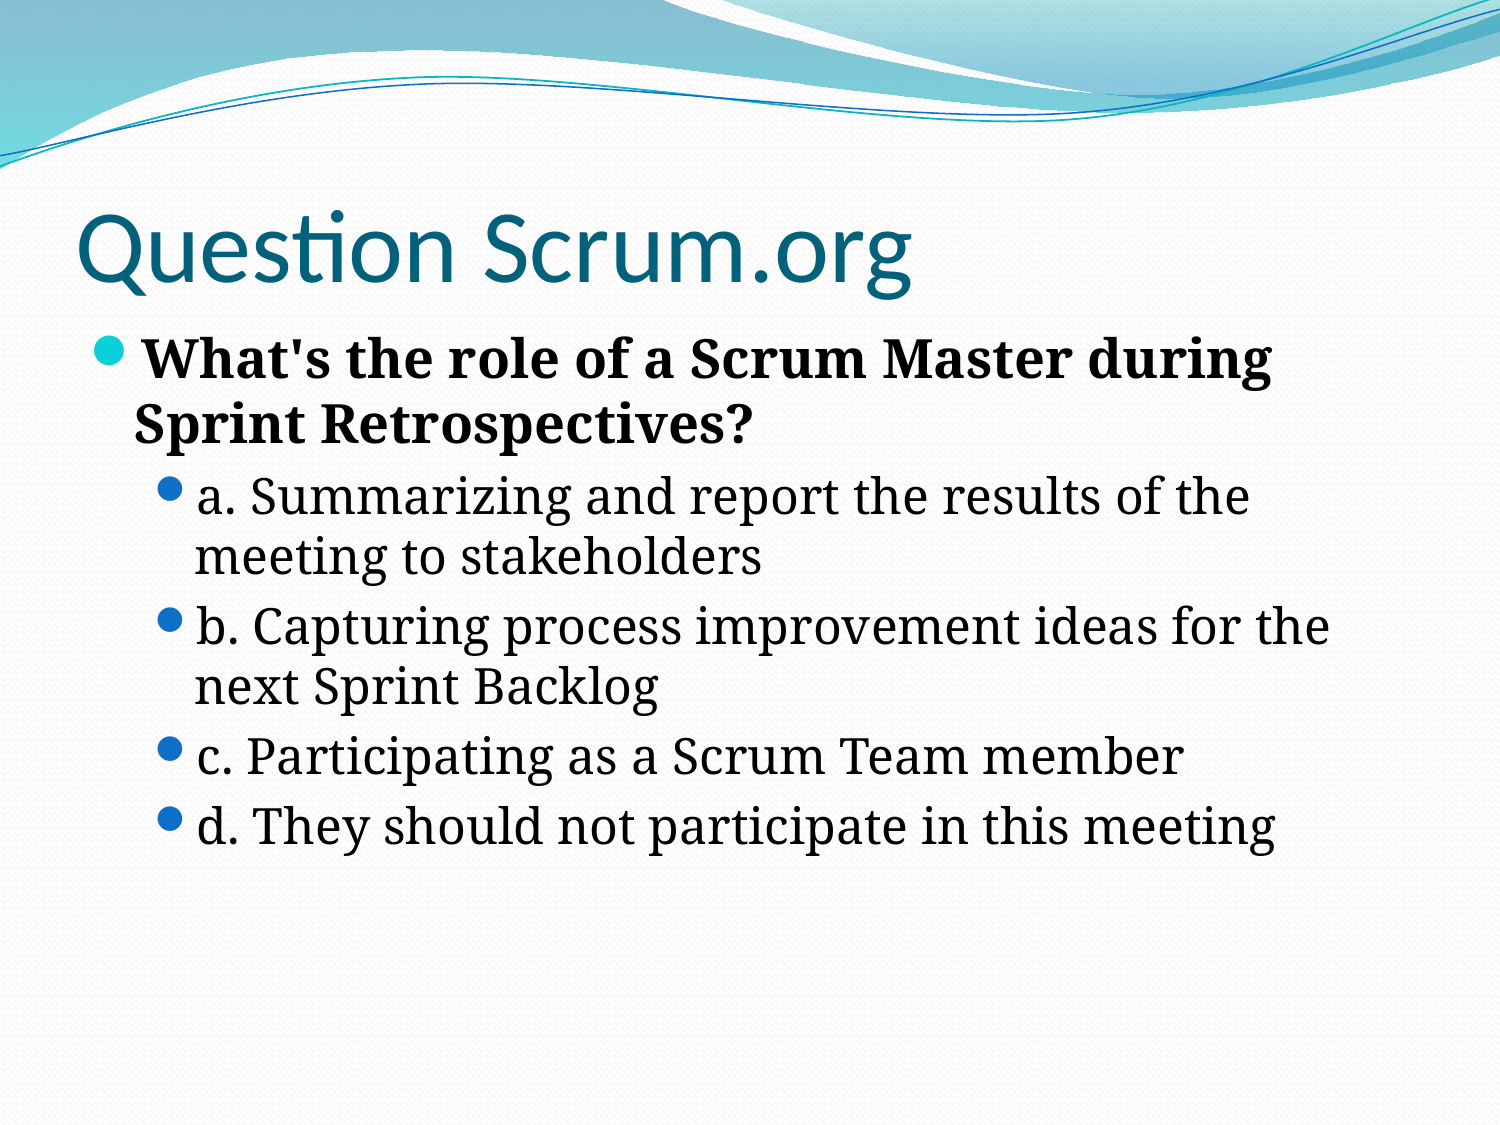

# Question Scrum.org
What's the role of a Scrum Master during Sprint Retrospectives?
a. Summarizing and report the results of the meeting to stakeholders
b. Capturing process improvement ideas for the next Sprint Backlog
c. Participating as a Scrum Team member
d. They should not participate in this meeting